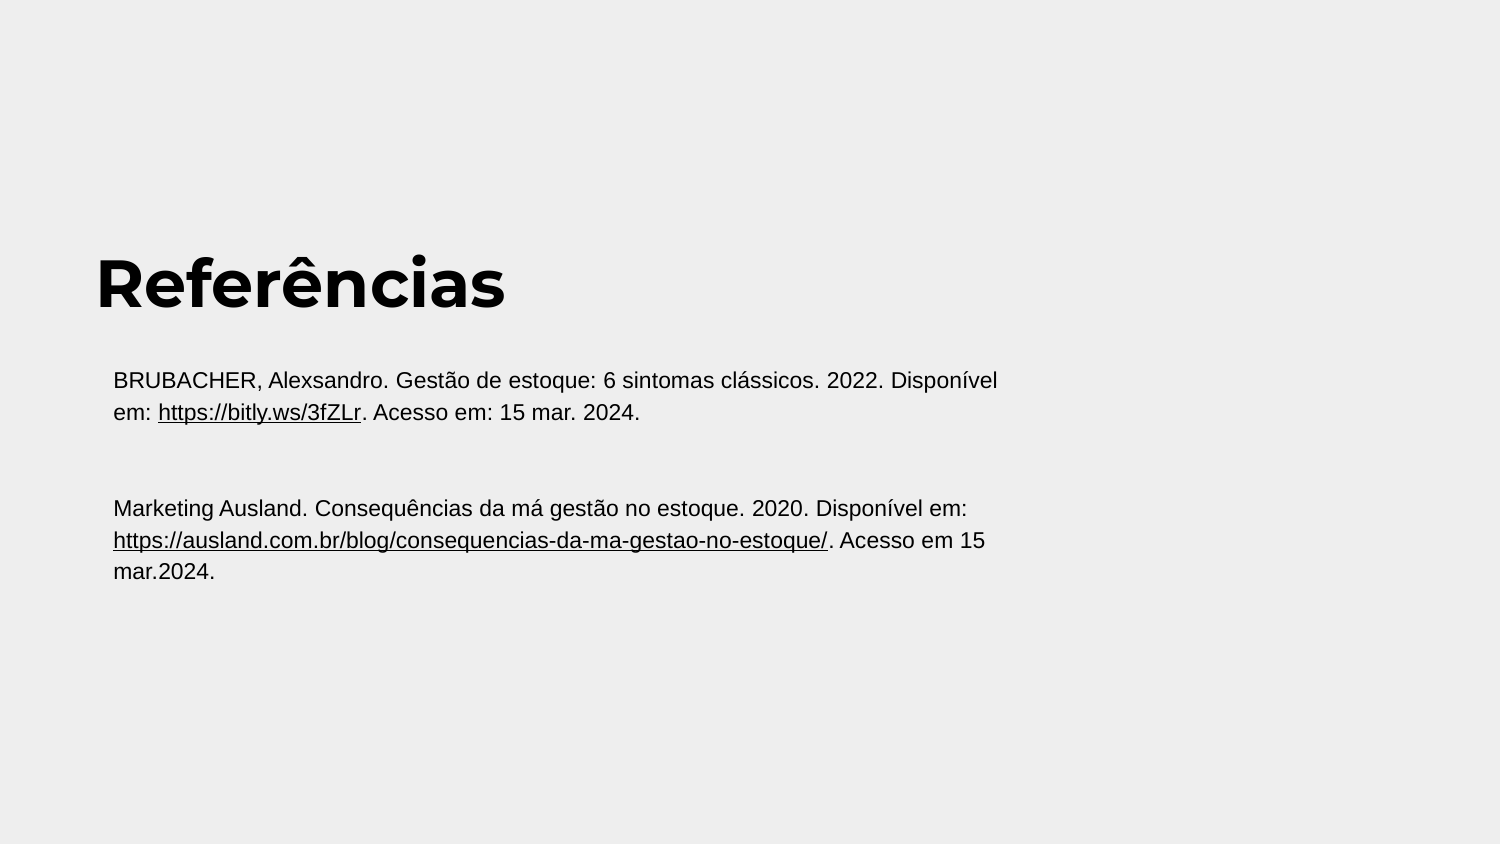

# Referências
BRUBACHER, Alexsandro. Gestão de estoque: 6 sintomas clássicos. 2022. Disponível em: https://bitly.ws/3fZLr. Acesso em: 15 mar. 2024.

Marketing Ausland. Consequências da má gestão no estoque. 2020. Disponível em: https://ausland.com.br/blog/consequencias-da-ma-gestao-no-estoque/. Acesso em 15 mar.2024.